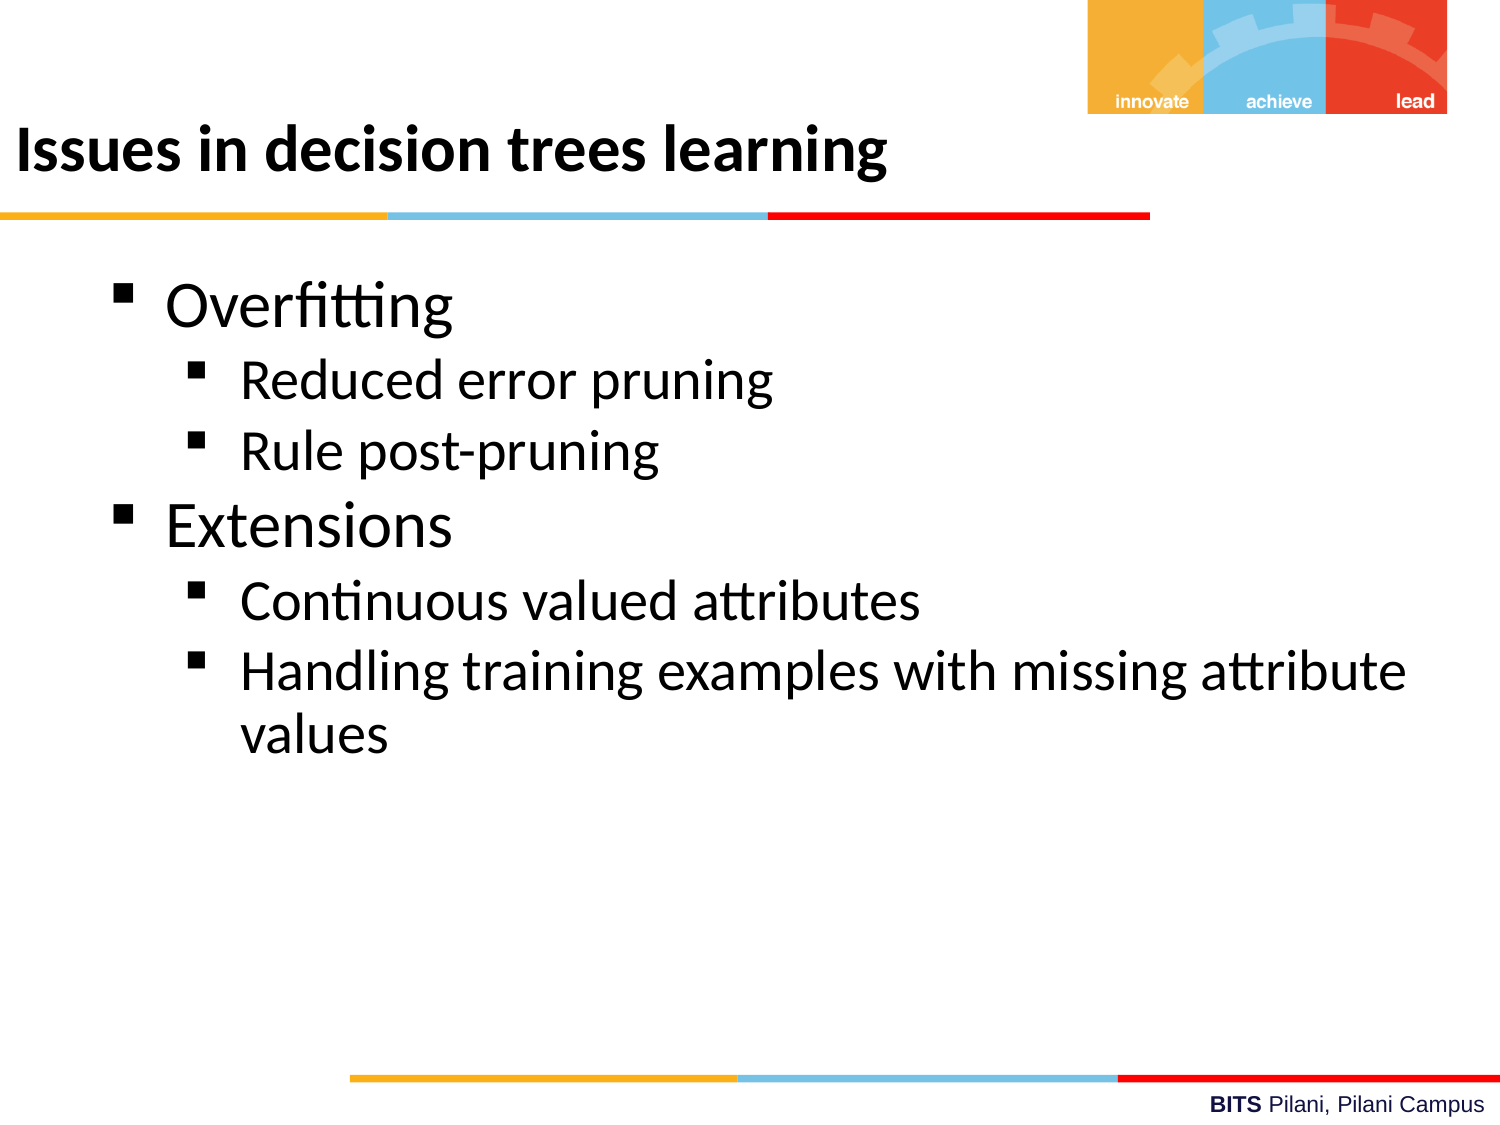

# Issues in decision trees learning
Overfitting
Reduced error pruning
Rule post-pruning
Extensions
Continuous valued attributes
Handling training examples with missing attribute values